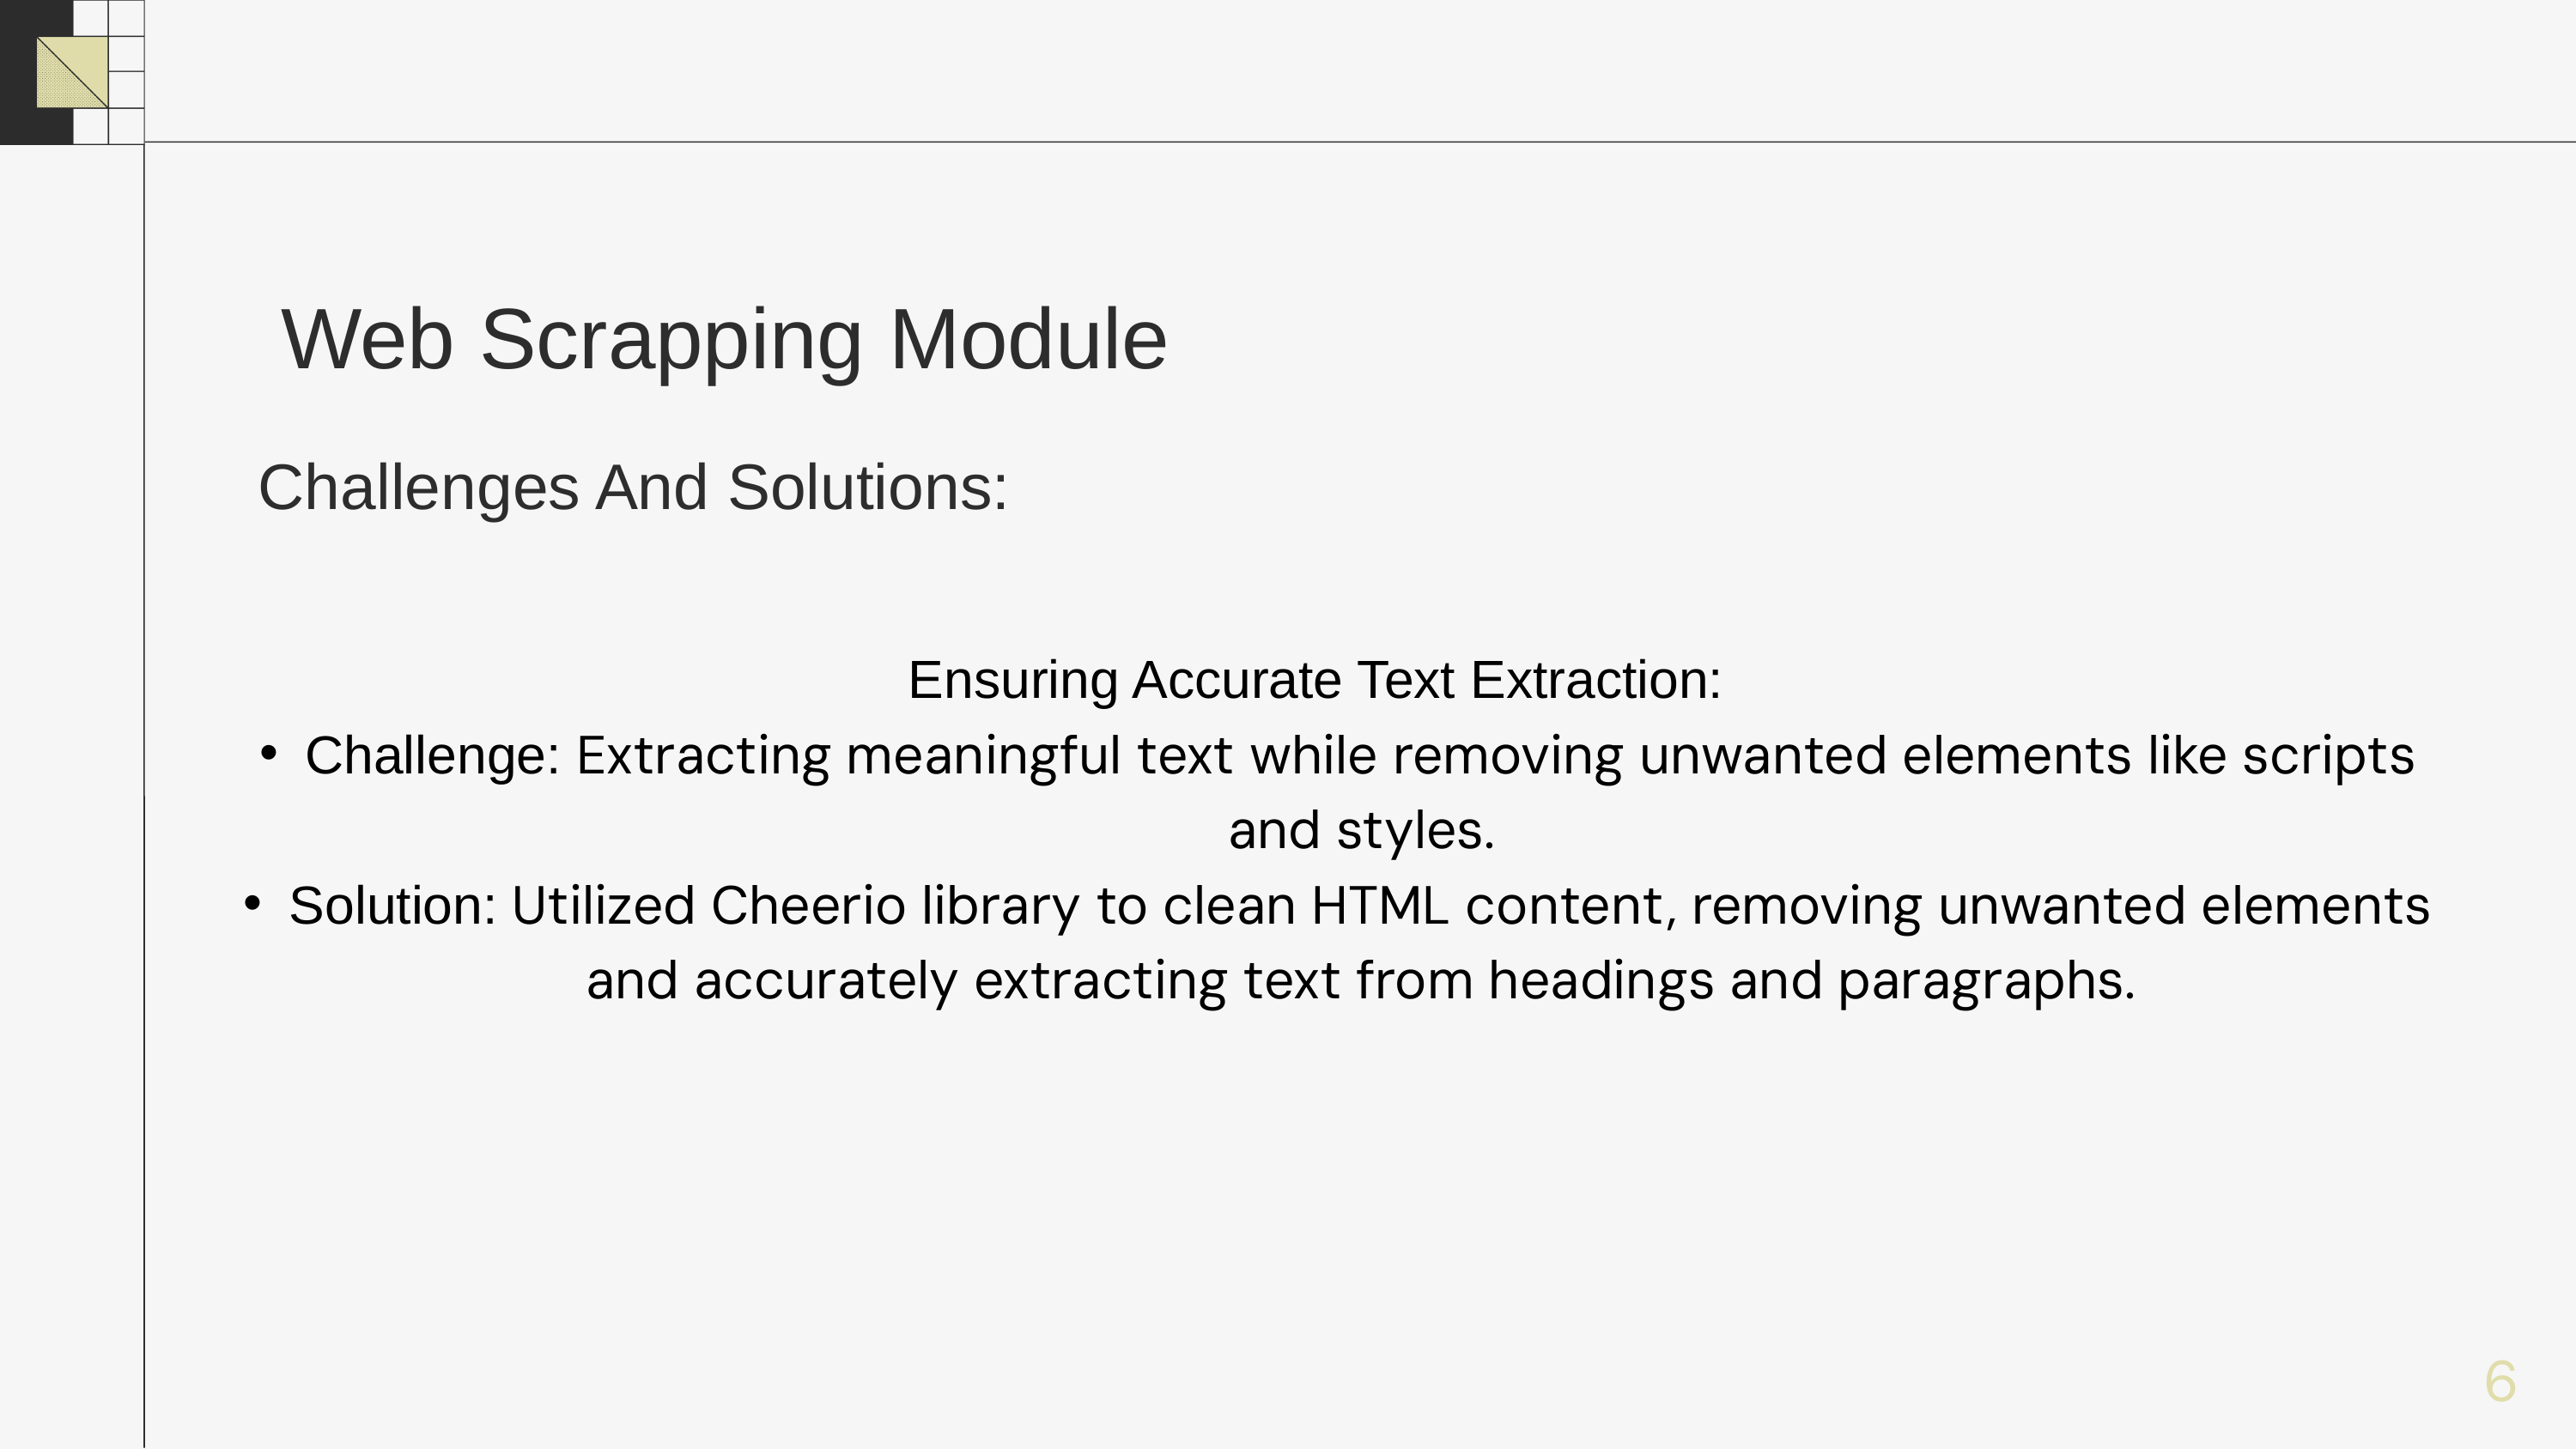

Web Scrapping Module
Challenges And Solutions:
Ensuring Accurate Text Extraction:
Challenge: Extracting meaningful text while removing unwanted elements like scripts and styles.
Solution: Utilized Cheerio library to clean HTML content, removing unwanted elements and accurately extracting text from headings and paragraphs.

6